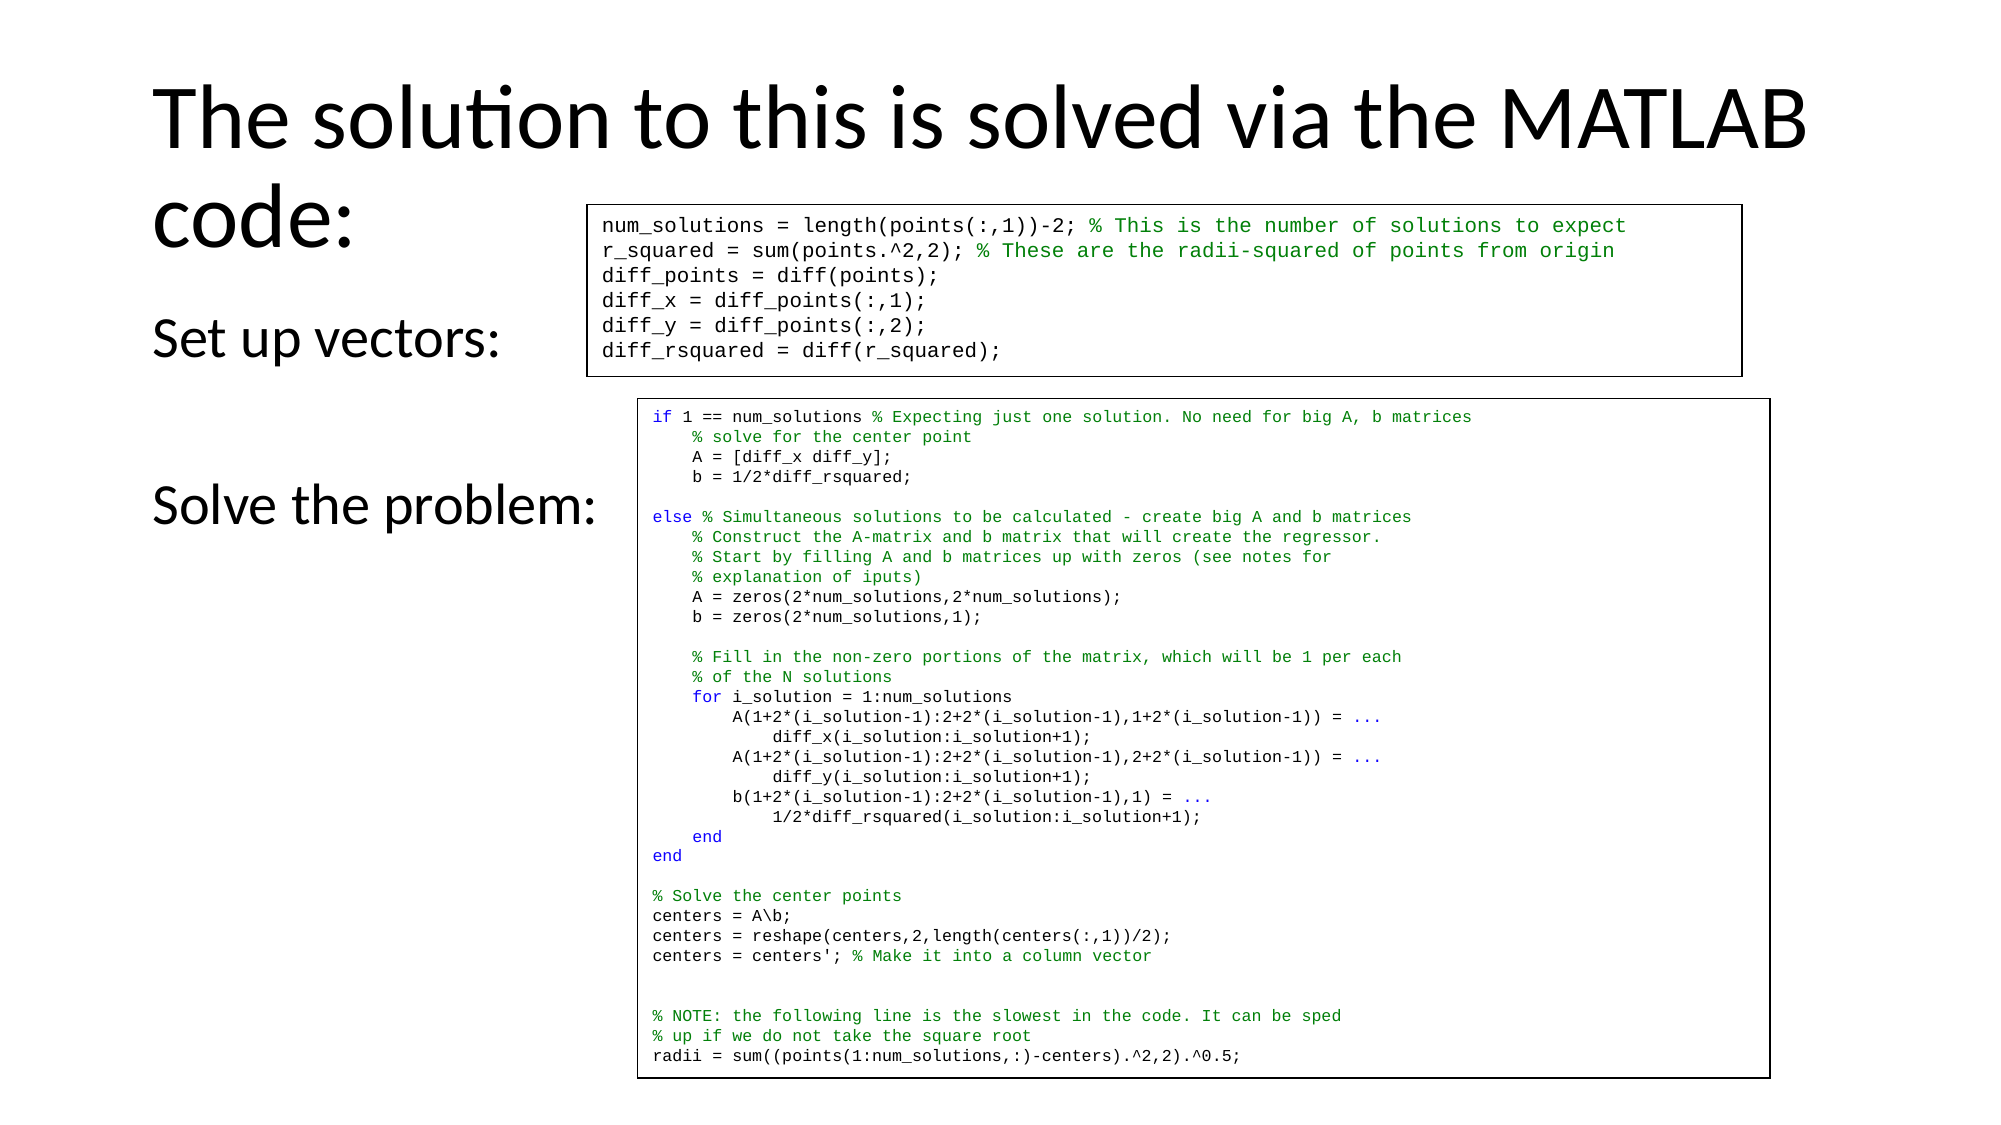

# The solution to this is solved via the MATLAB code:
num_solutions = length(points(:,1))-2; % This is the number of solutions to expect
r_squared = sum(points.^2,2); % These are the radii-squared of points from origin
diff_points = diff(points);
diff_x = diff_points(:,1);
diff_y = diff_points(:,2);
diff_rsquared = diff(r_squared);

Set up vectors:

Solve the problem:
if 1 == num_solutions % Expecting just one solution. No need for big A, b matrices
    % solve for the center point
    A = [diff_x diff_y];
    b = 1/2*diff_rsquared;

else % Simultaneous solutions to be calculated - create big A and b matrices
    % Construct the A-matrix and b matrix that will create the regressor.
    % Start by filling A and b matrices up with zeros (see notes for
    % explanation of iputs)
    A = zeros(2*num_solutions,2*num_solutions);
    b = zeros(2*num_solutions,1);

    % Fill in the non-zero portions of the matrix, which will be 1 per each
    % of the N solutions
    for i_solution = 1:num_solutions
        A(1+2*(i_solution-1):2+2*(i_solution-1),1+2*(i_solution-1)) = ...
            diff_x(i_solution:i_solution+1);
        A(1+2*(i_solution-1):2+2*(i_solution-1),2+2*(i_solution-1)) = ...
            diff_y(i_solution:i_solution+1);
        b(1+2*(i_solution-1):2+2*(i_solution-1),1) = ...
            1/2*diff_rsquared(i_solution:i_solution+1);
    end
end

% Solve the center points
centers = A\b;
centers = reshape(centers,2,length(centers(:,1))/2);
centers = centers'; % Make it into a column vector

% NOTE: the following line is the slowest in the code. It can be sped
% up if we do not take the square root
radii = sum((points(1:num_solutions,:)-centers).^2,2).^0.5;